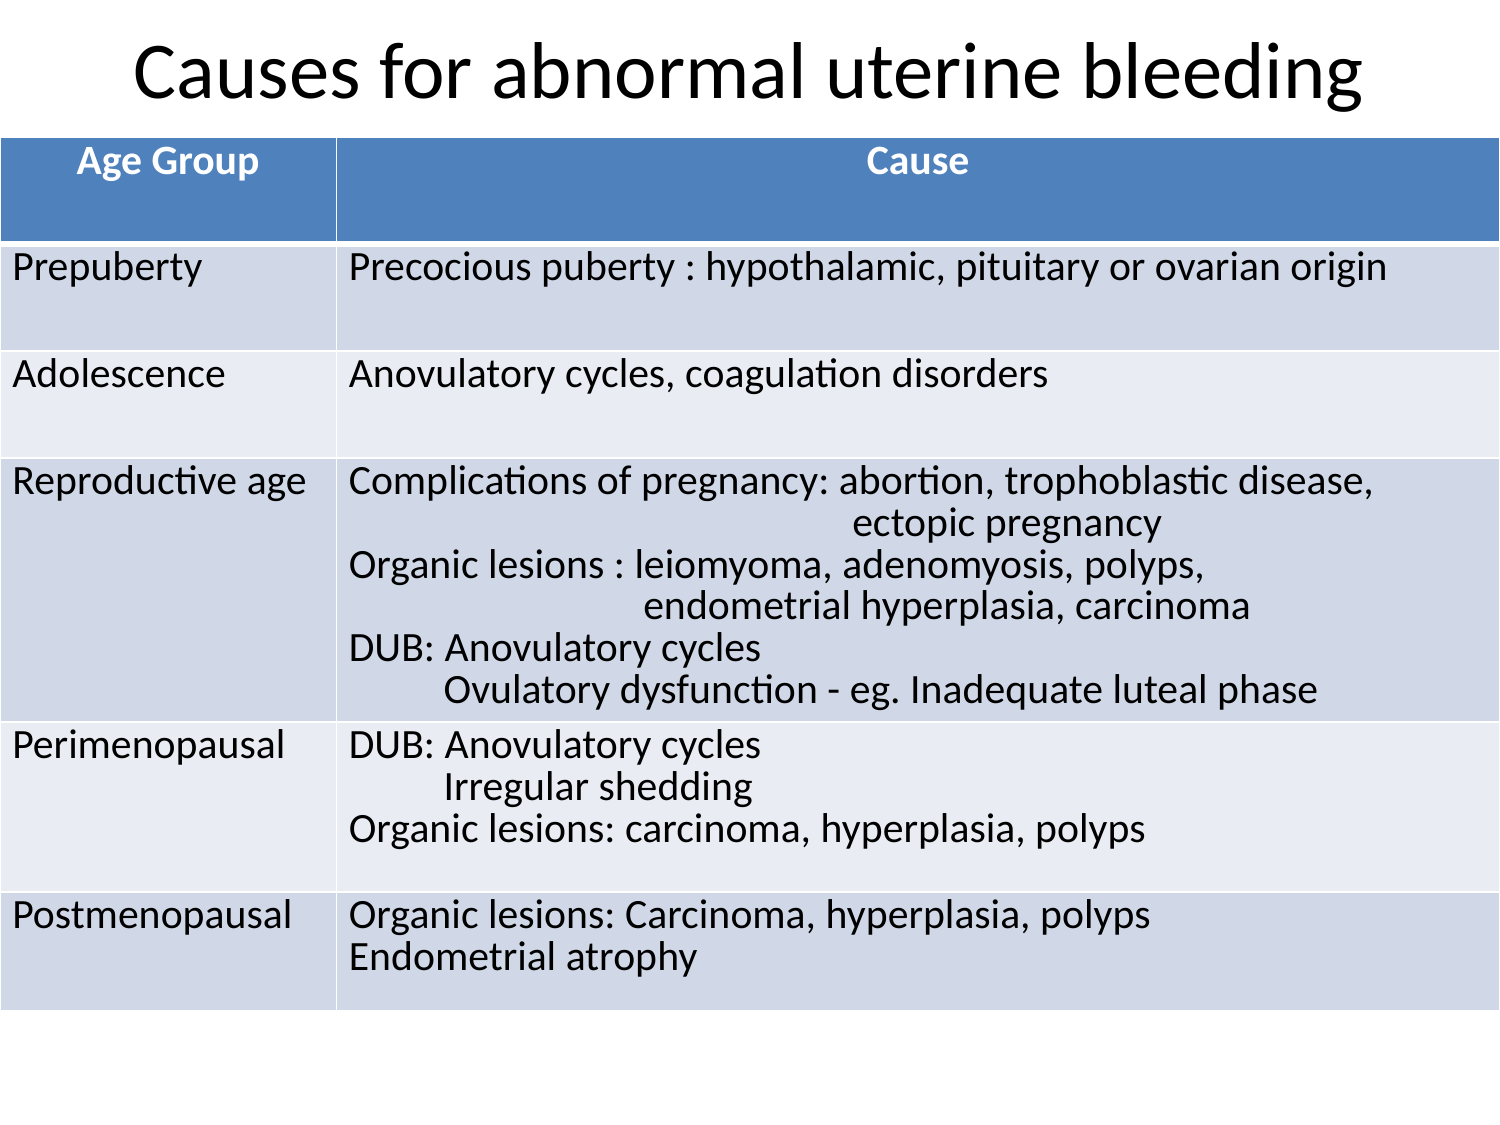

# Causes for abnormal uterine bleeding
| Age Group | Cause |
| --- | --- |
| Prepuberty | Precocious puberty : hypothalamic, pituitary or ovarian origin |
| Adolescence | Anovulatory cycles, coagulation disorders |
| Reproductive age | Complications of pregnancy: abortion, trophoblastic disease, ectopic pregnancy Organic lesions : leiomyoma, adenomyosis, polyps, endometrial hyperplasia, carcinoma DUB: Anovulatory cycles Ovulatory dysfunction - eg. Inadequate luteal phase |
| Perimenopausal | DUB: Anovulatory cycles Irregular shedding Organic lesions: carcinoma, hyperplasia, polyps |
| Postmenopausal | Organic lesions: Carcinoma, hyperplasia, polyps Endometrial atrophy |